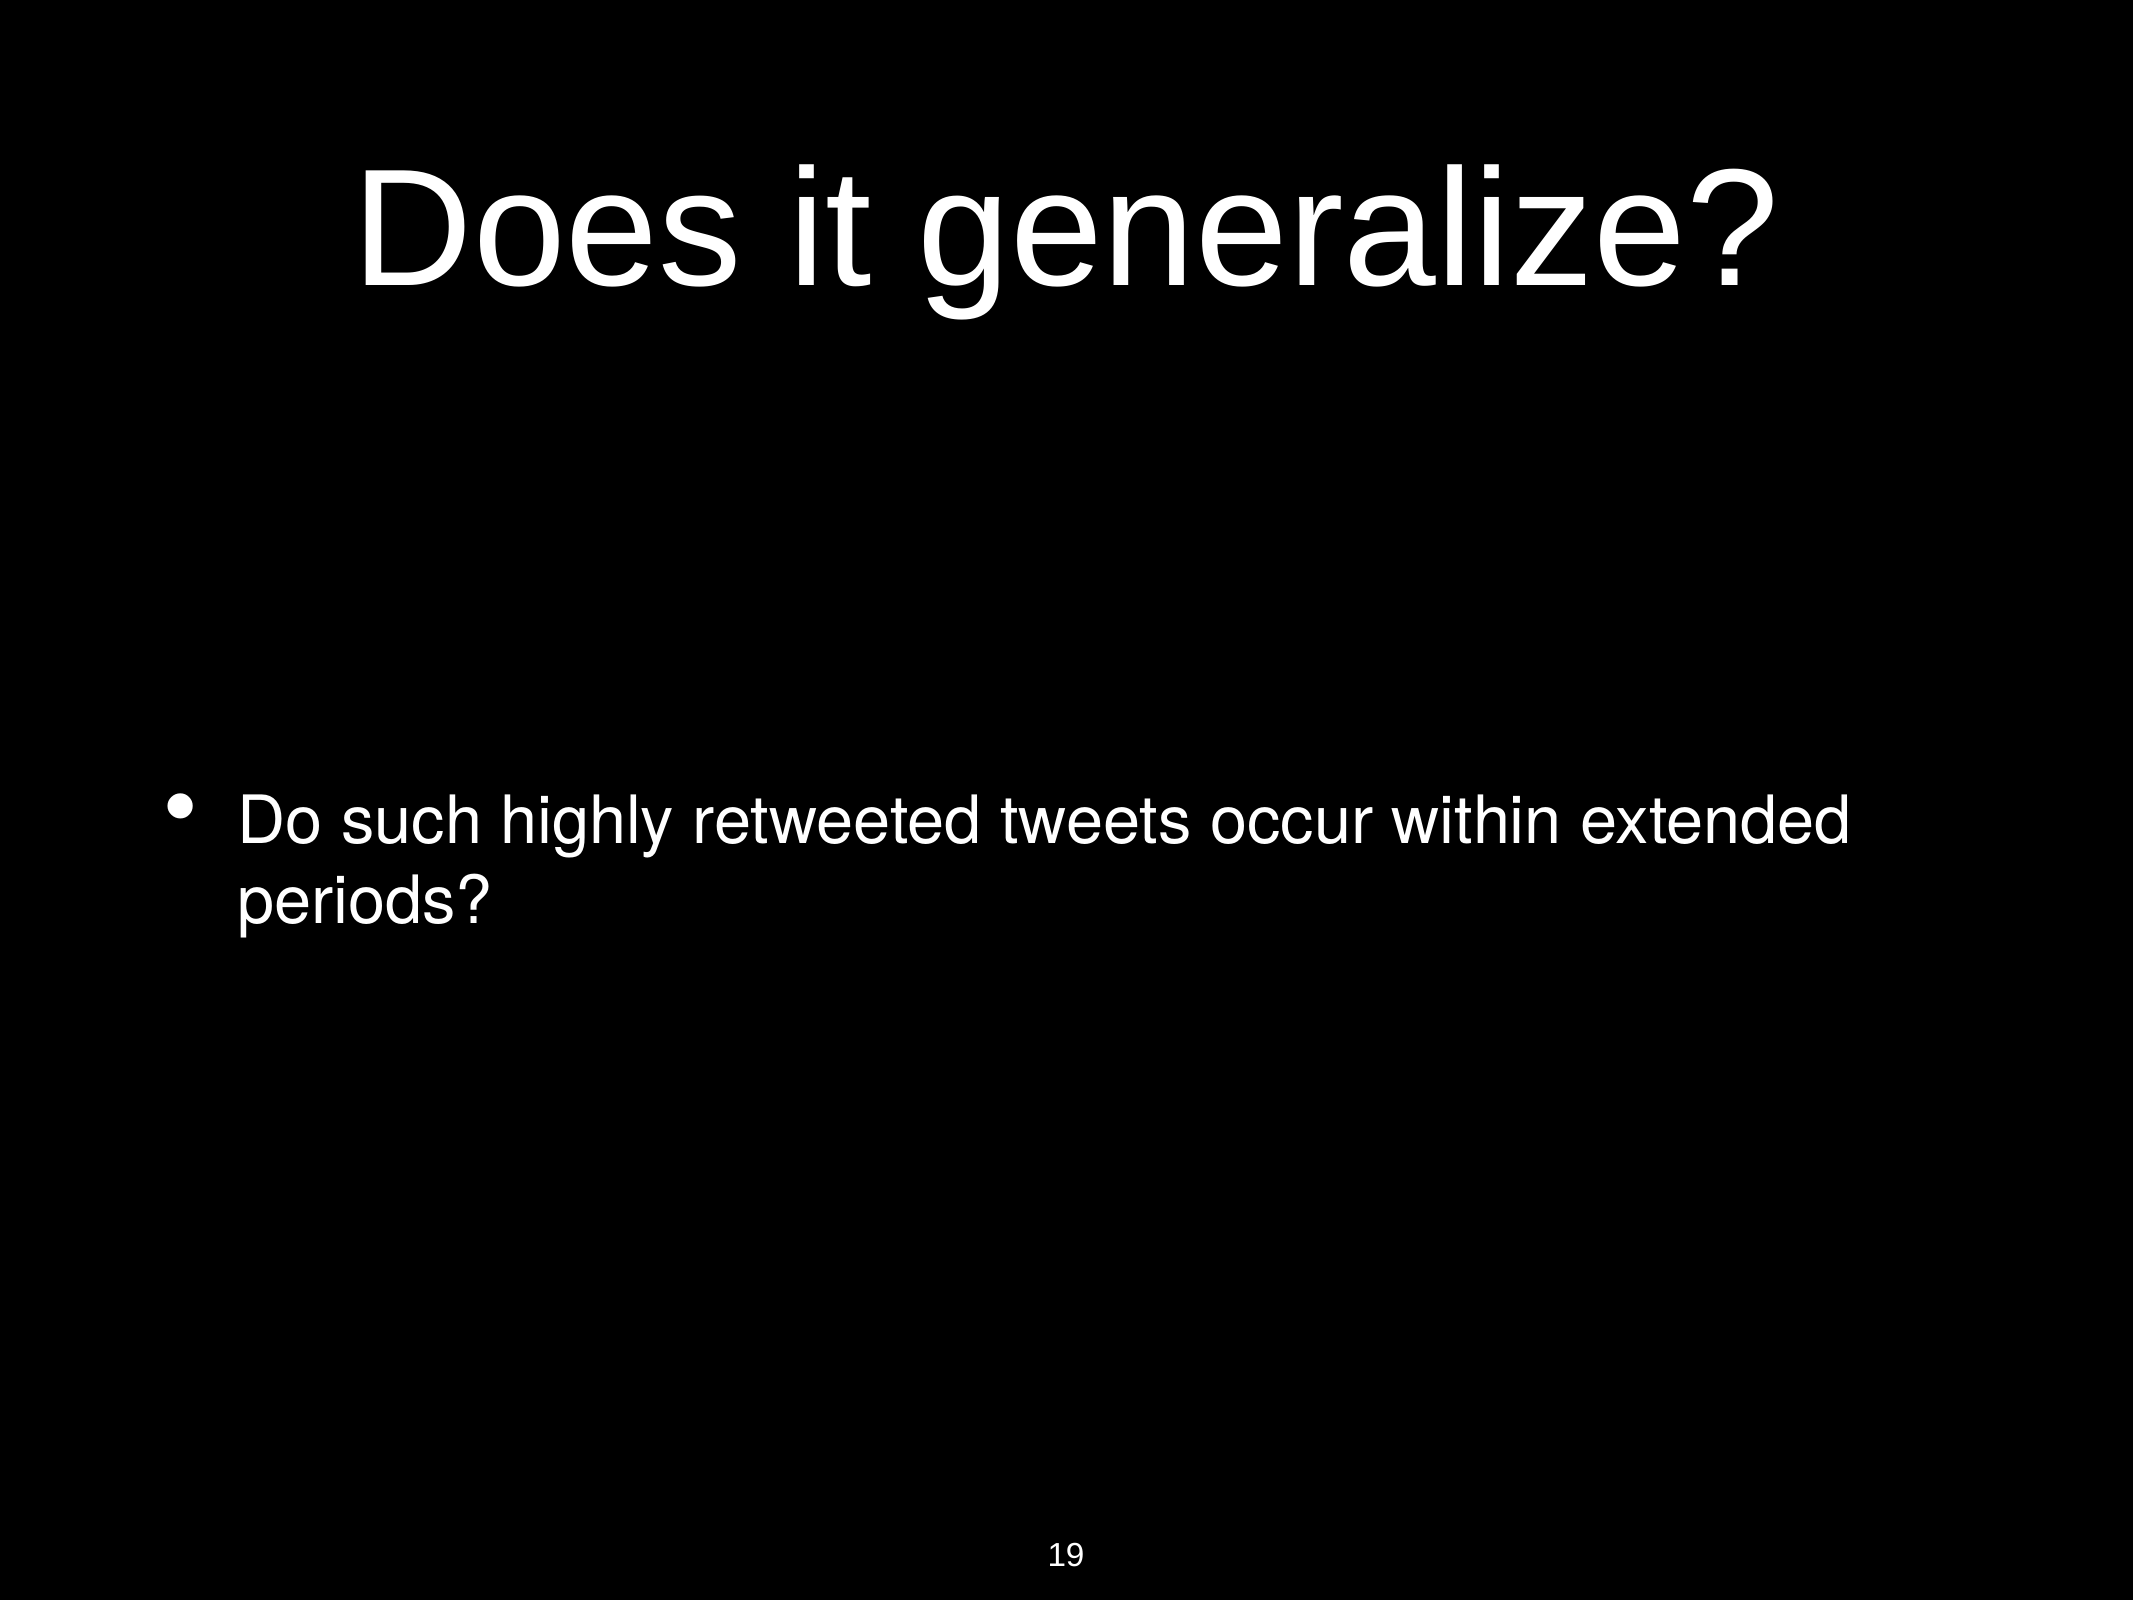

# Does it generalize?
Do such highly retweeted tweets occur within extended periods?

19